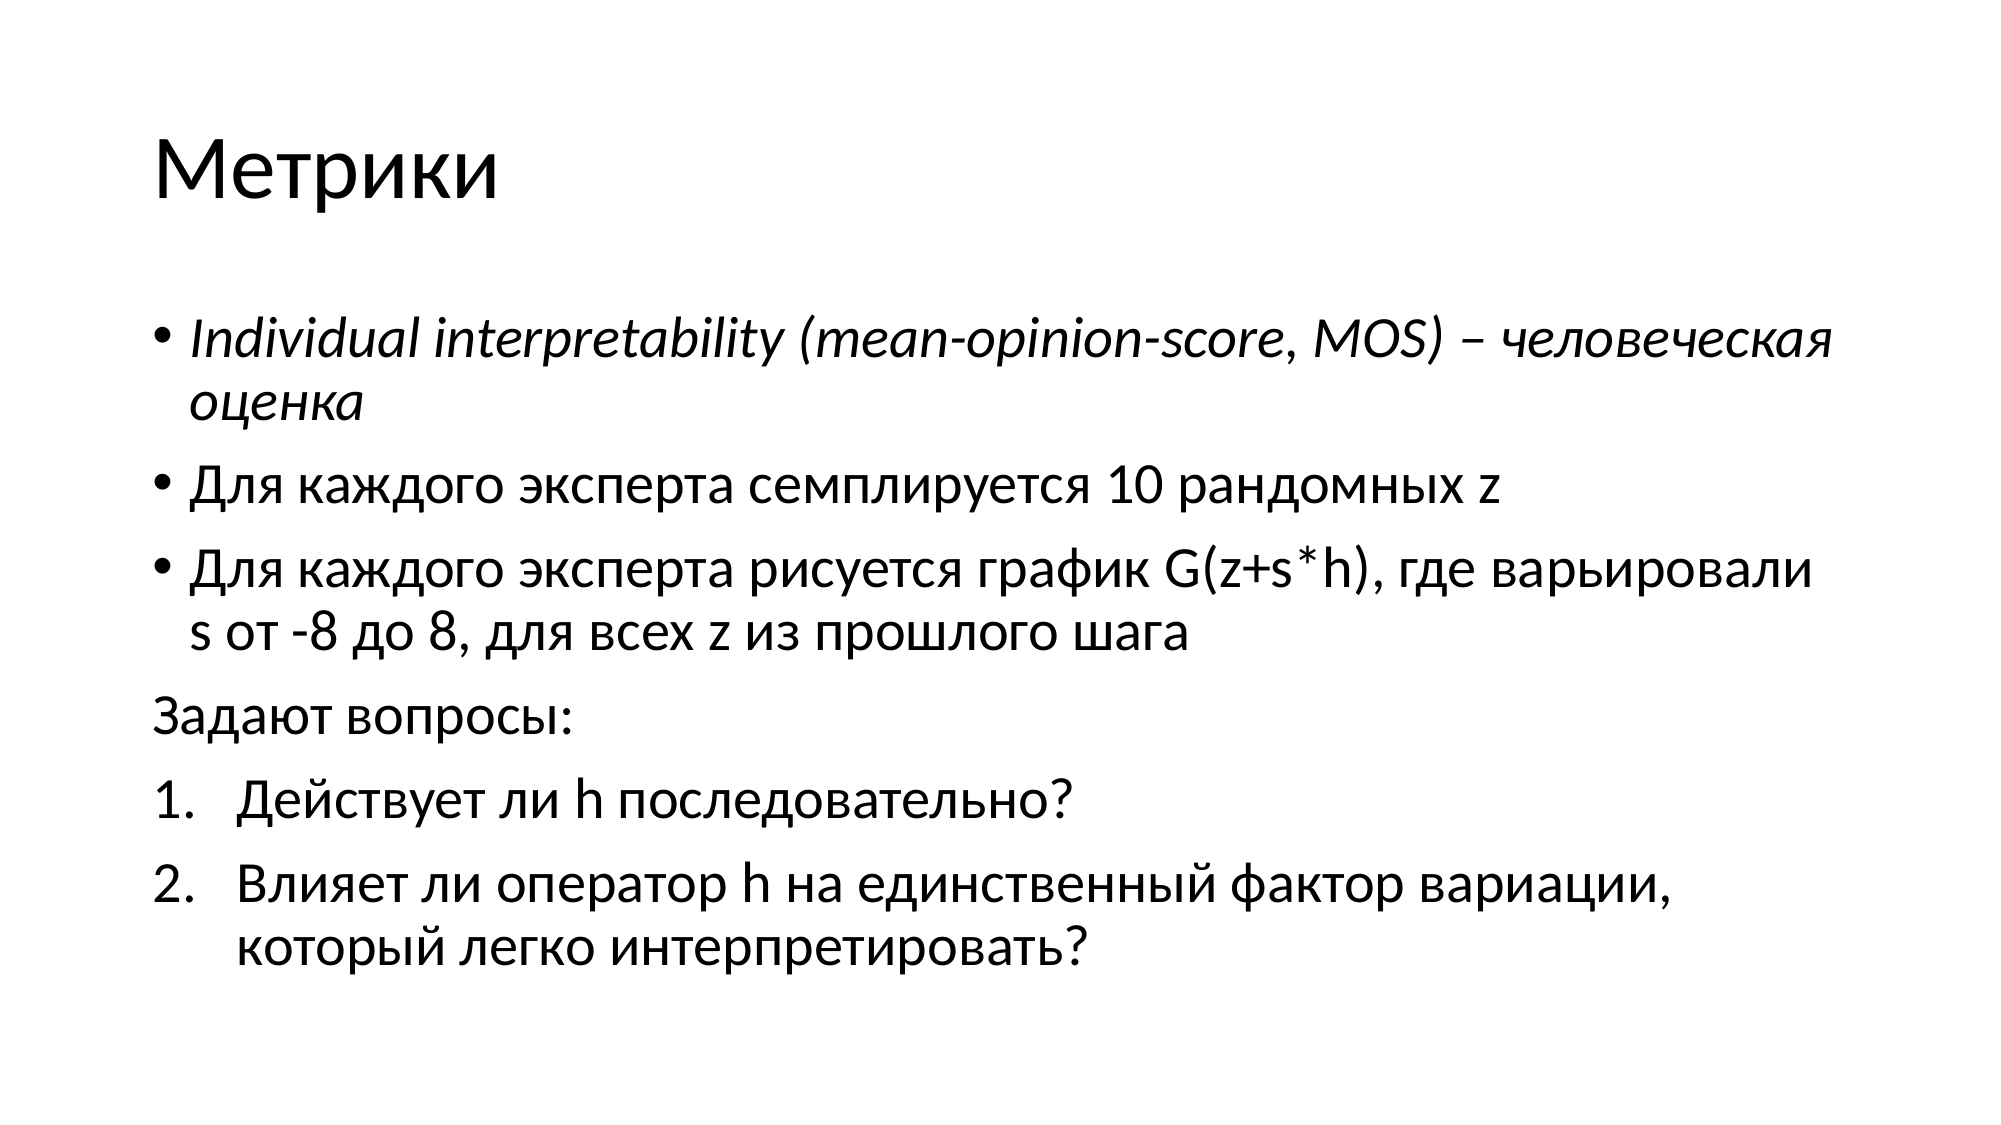

# Метрики
Individual interpretability (mean-opinion-score, MOS) – человеческая оценка
Для каждого эксперта семплируется 10 рандомных z
Для каждого эксперта рисуется график G(z+s*h), где варьировали s от -8 до 8, для всех z из прошлого шага
Задают вопросы:
Действует ли h последовательно?
Влияет ли оператор h на единственный фактор вариации, который легко интерпретировать?